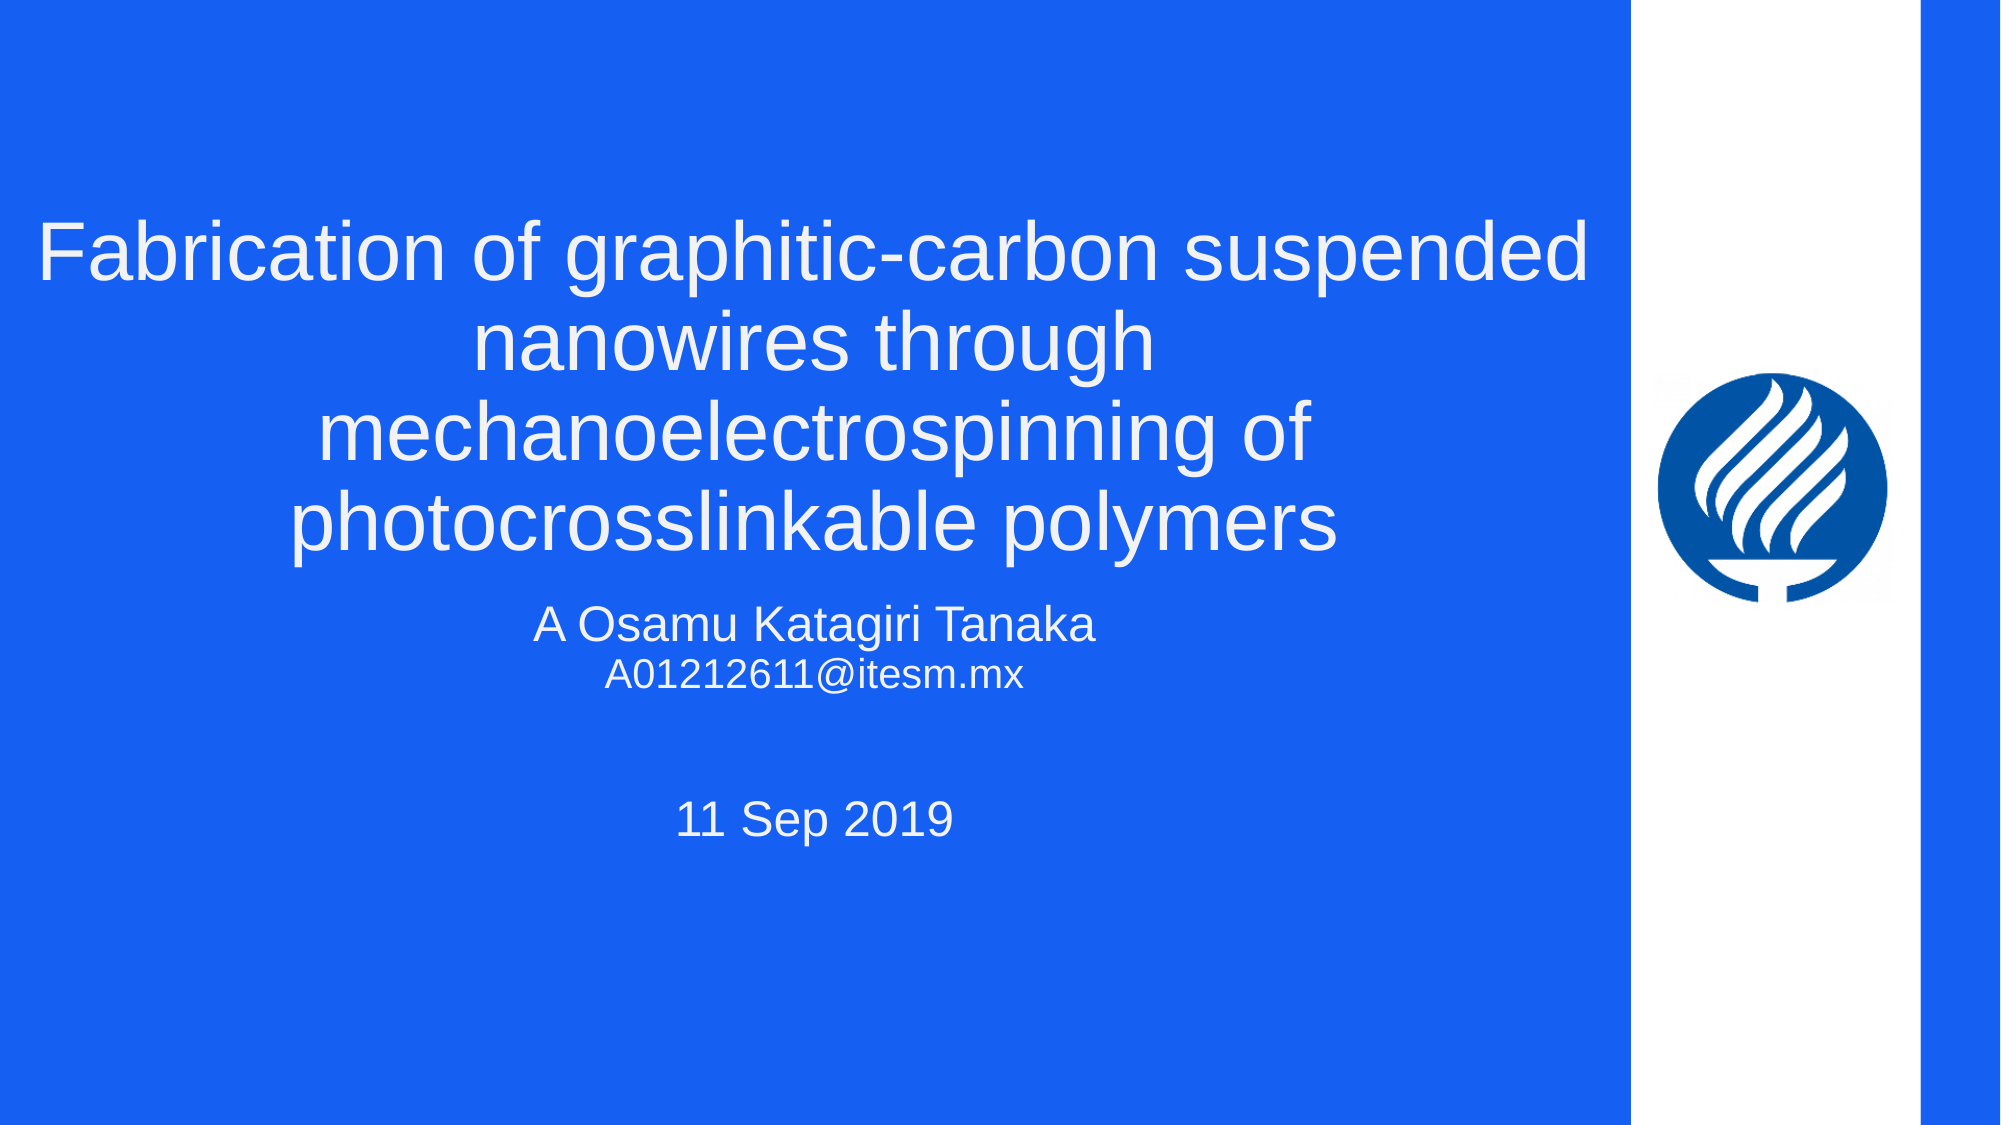

# Fabrication of graphitic-carbon suspended nanowires through mechanoelectrospinning of photocrosslinkable polymers
A Osamu Katagiri Tanaka
A01212611@itesm.mx

11 Sep 2019